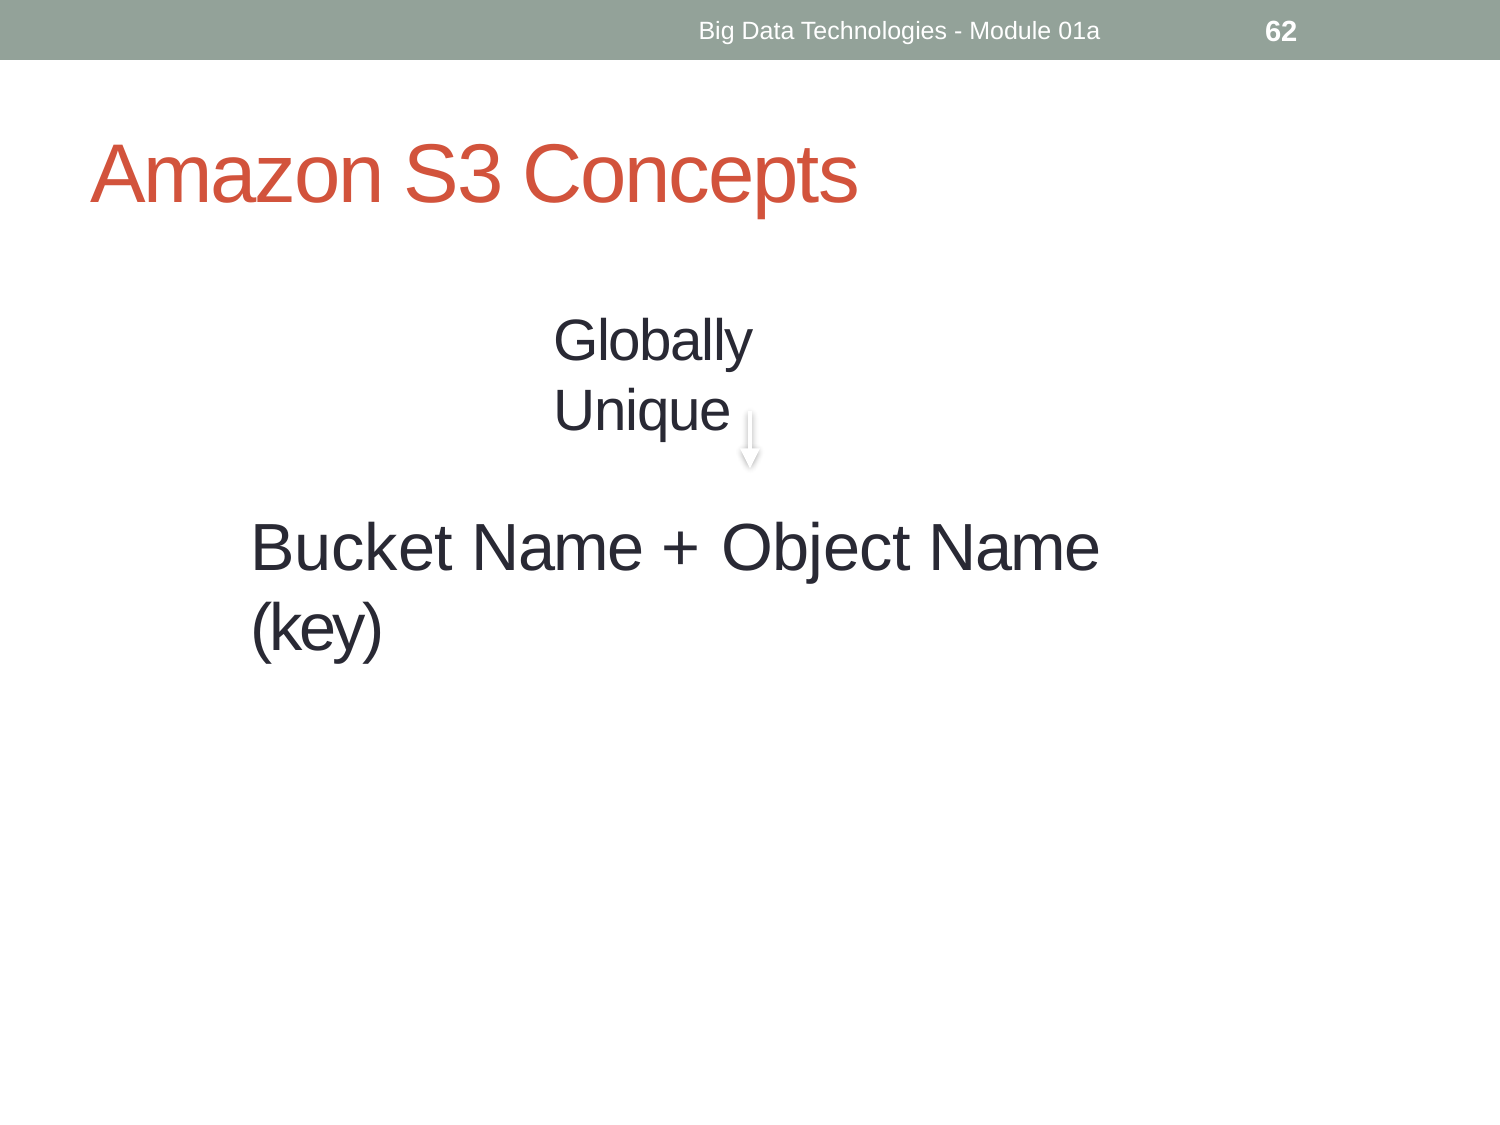

Big Data Technologies - Module 01a
62
# Amazon S3 Concepts
Globally Unique

Bucket Name + Object Name (key)